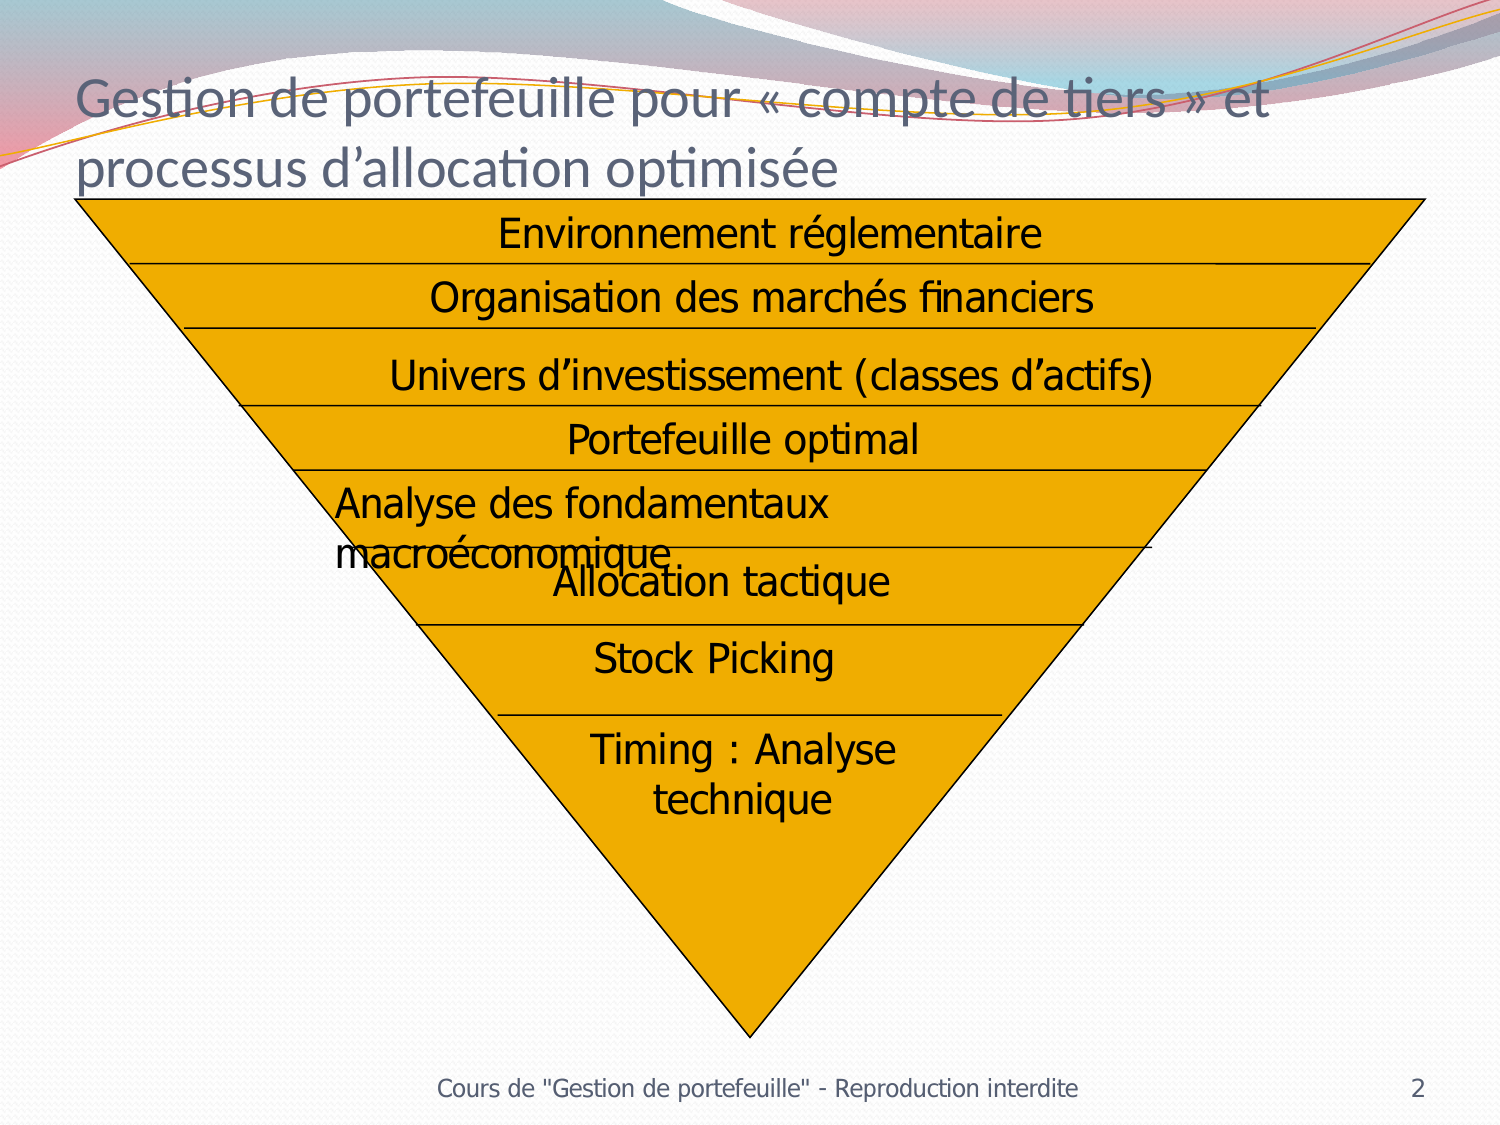

# Gestion de portefeuille pour « compte de tiers » et processus d’allocation optimisée

Environnement réglementaire

Organisation des marchés financiers

Univers d’investissement (classes d’actifs)

Portefeuille optimal

Analyse des fondamentaux macroéconomique

Allocation tactique
Stock Picking

Timing : Analyse technique

Cours de "Gestion de portefeuille" - Reproduction interdite
2